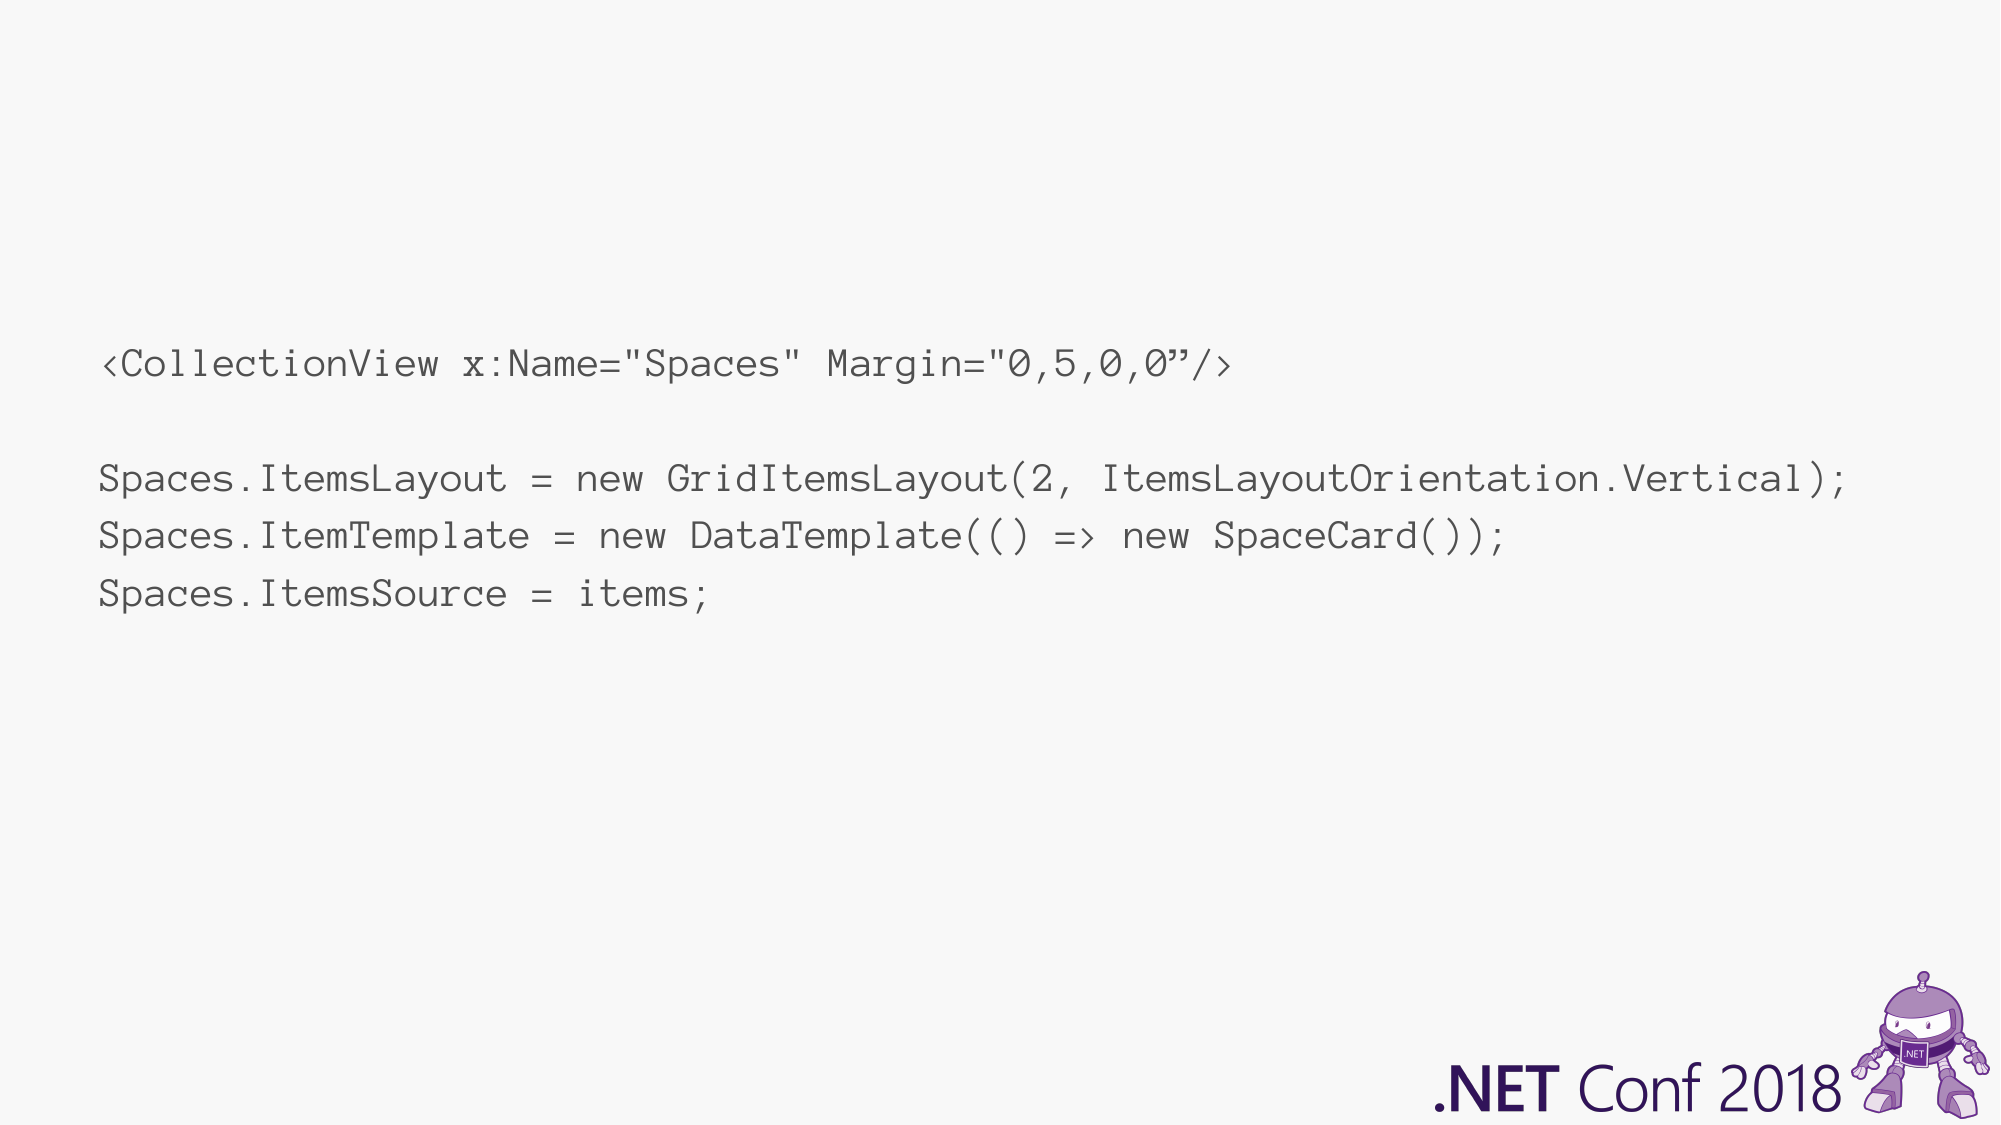

#

<CollectionView x:Name="Spaces" Margin="0,5,0,0”/>

Spaces.ItemsLayout = new GridItemsLayout(2, ItemsLayoutOrientation.Vertical);
Spaces.ItemTemplate = new DataTemplate(() => new SpaceCard());
Spaces.ItemsSource = items;